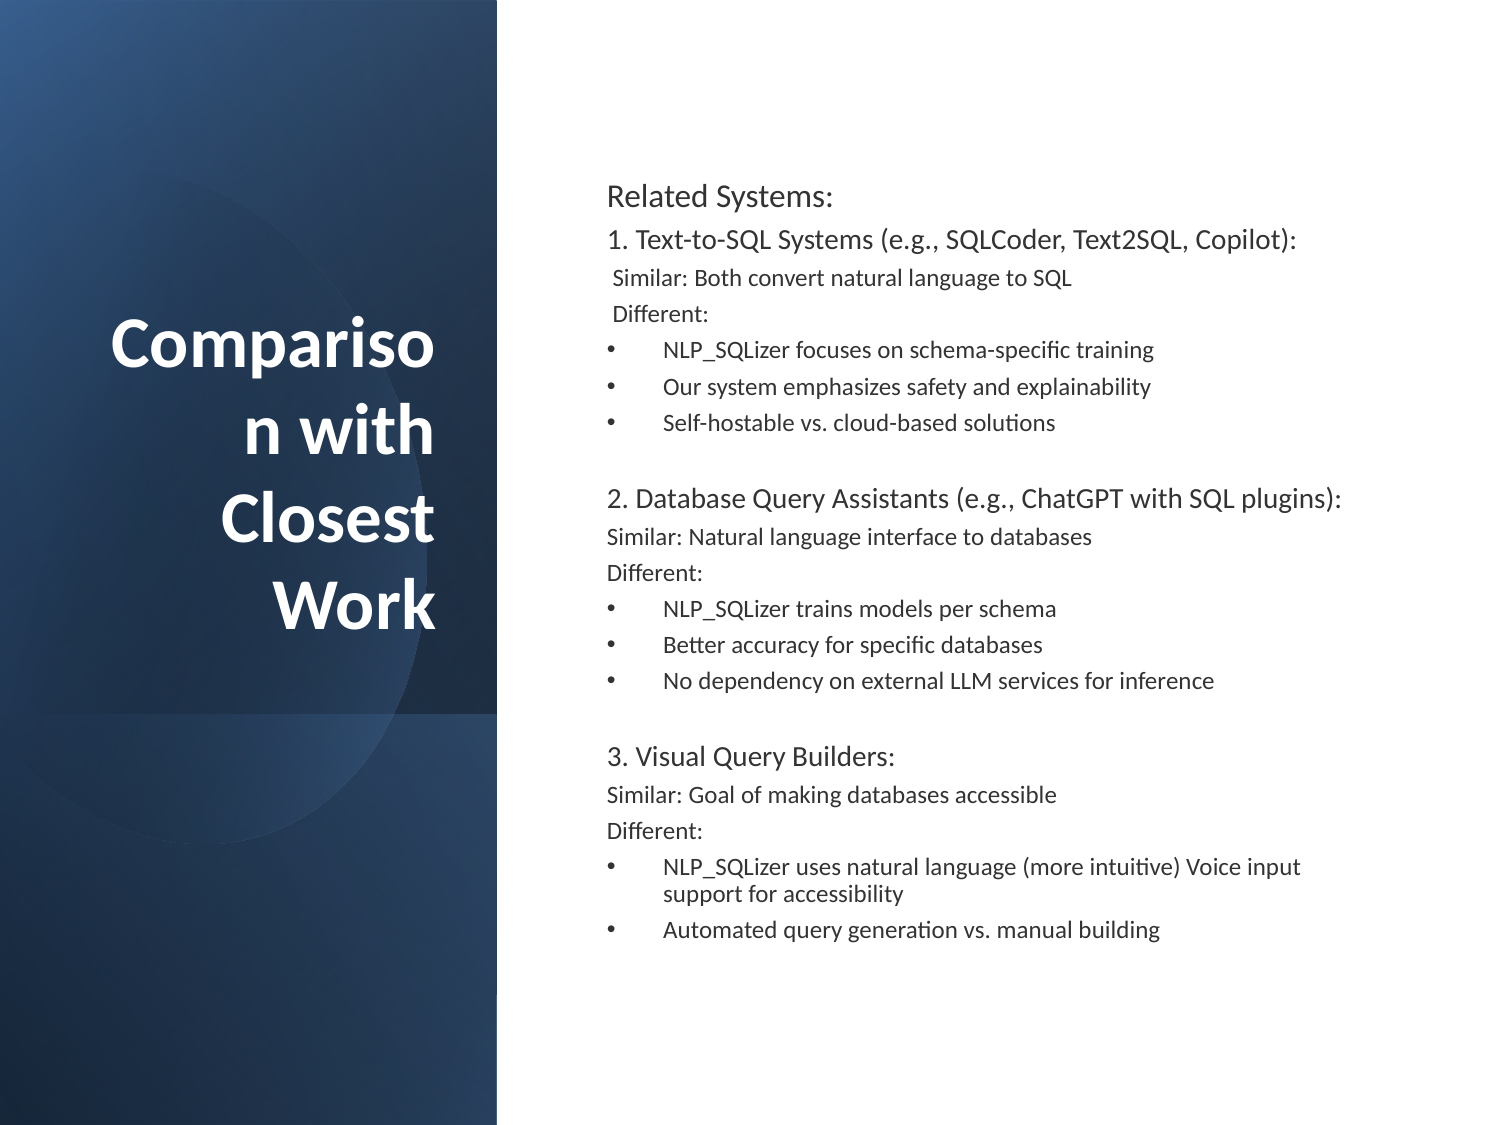

# Comparison with Closest Work
Related Systems:
1. Text-to-SQL Systems (e.g., SQLCoder, Text2SQL, Copilot):
 Similar: Both convert natural language to SQL
 Different:
NLP_SQLizer focuses on schema-specific training
Our system emphasizes safety and explainability
Self-hostable vs. cloud-based solutions

2. Database Query Assistants (e.g., ChatGPT with SQL plugins):
Similar: Natural language interface to databases
Different:
NLP_SQLizer trains models per schema
Better accuracy for specific databases
No dependency on external LLM services for inference

3. Visual Query Builders:
Similar: Goal of making databases accessible
Different:
NLP_SQLizer uses natural language (more intuitive) Voice input support for accessibility
Automated query generation vs. manual building